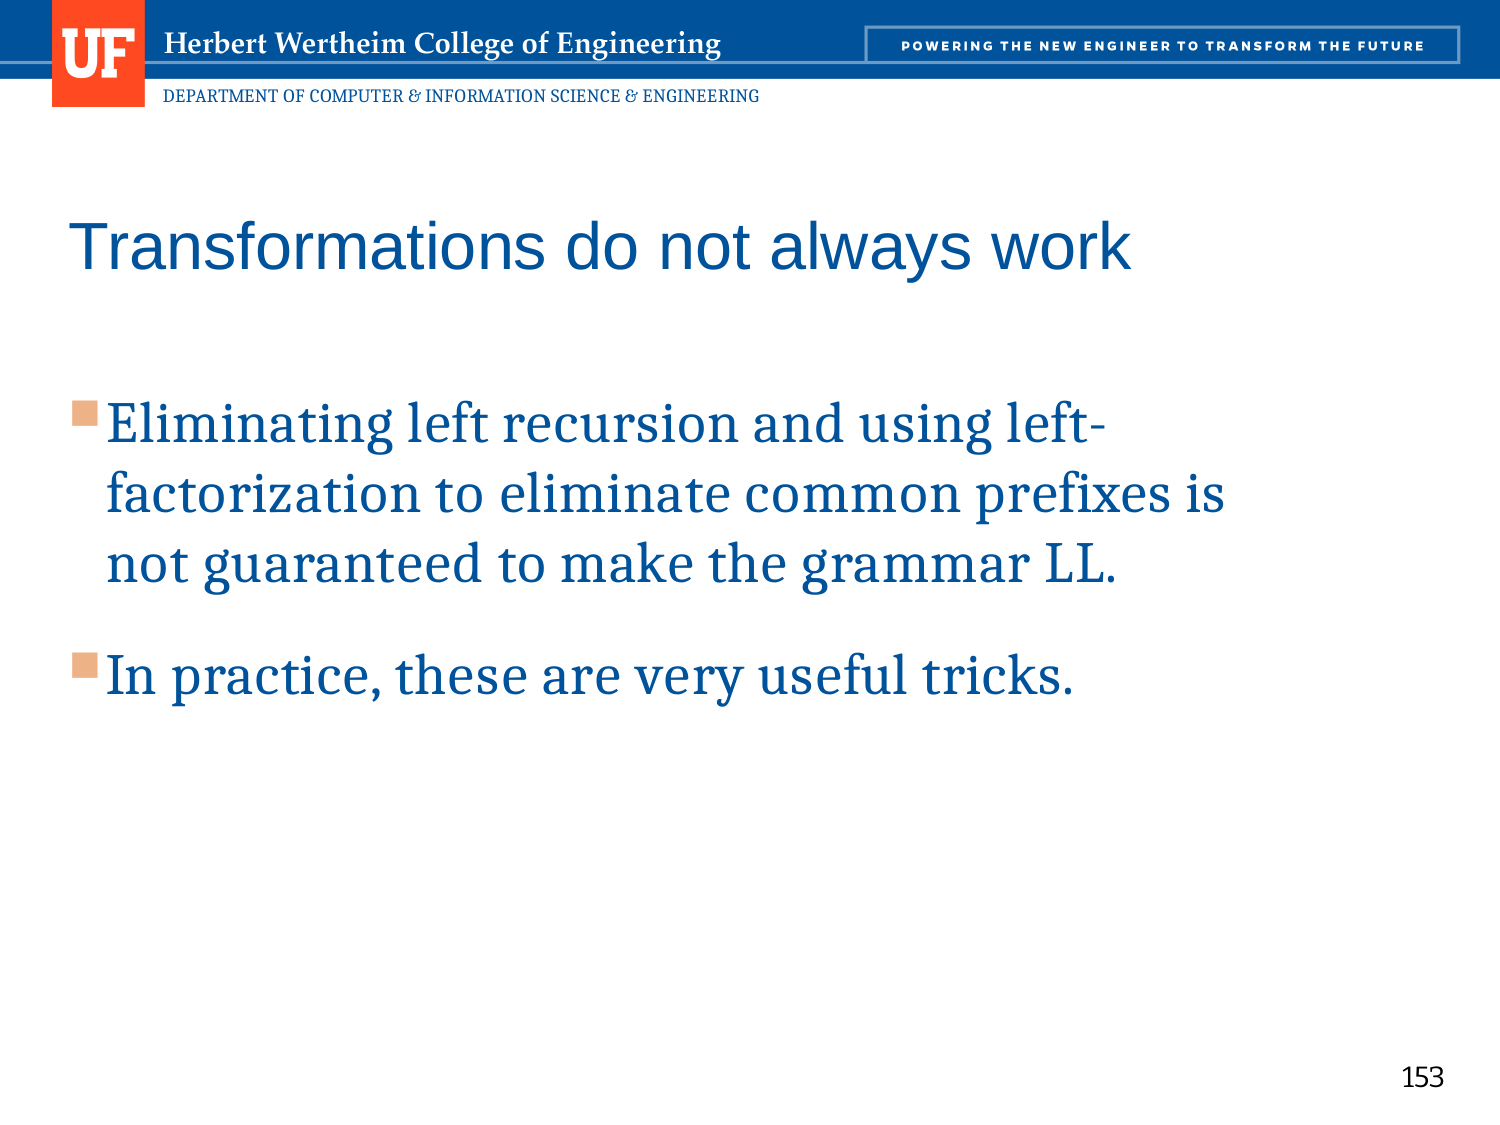

# Transformations do not always work
Eliminating left recursion and using left-factorization to eliminate common prefixes is not guaranteed to make the grammar LL.
In practice, these are very useful tricks.
153